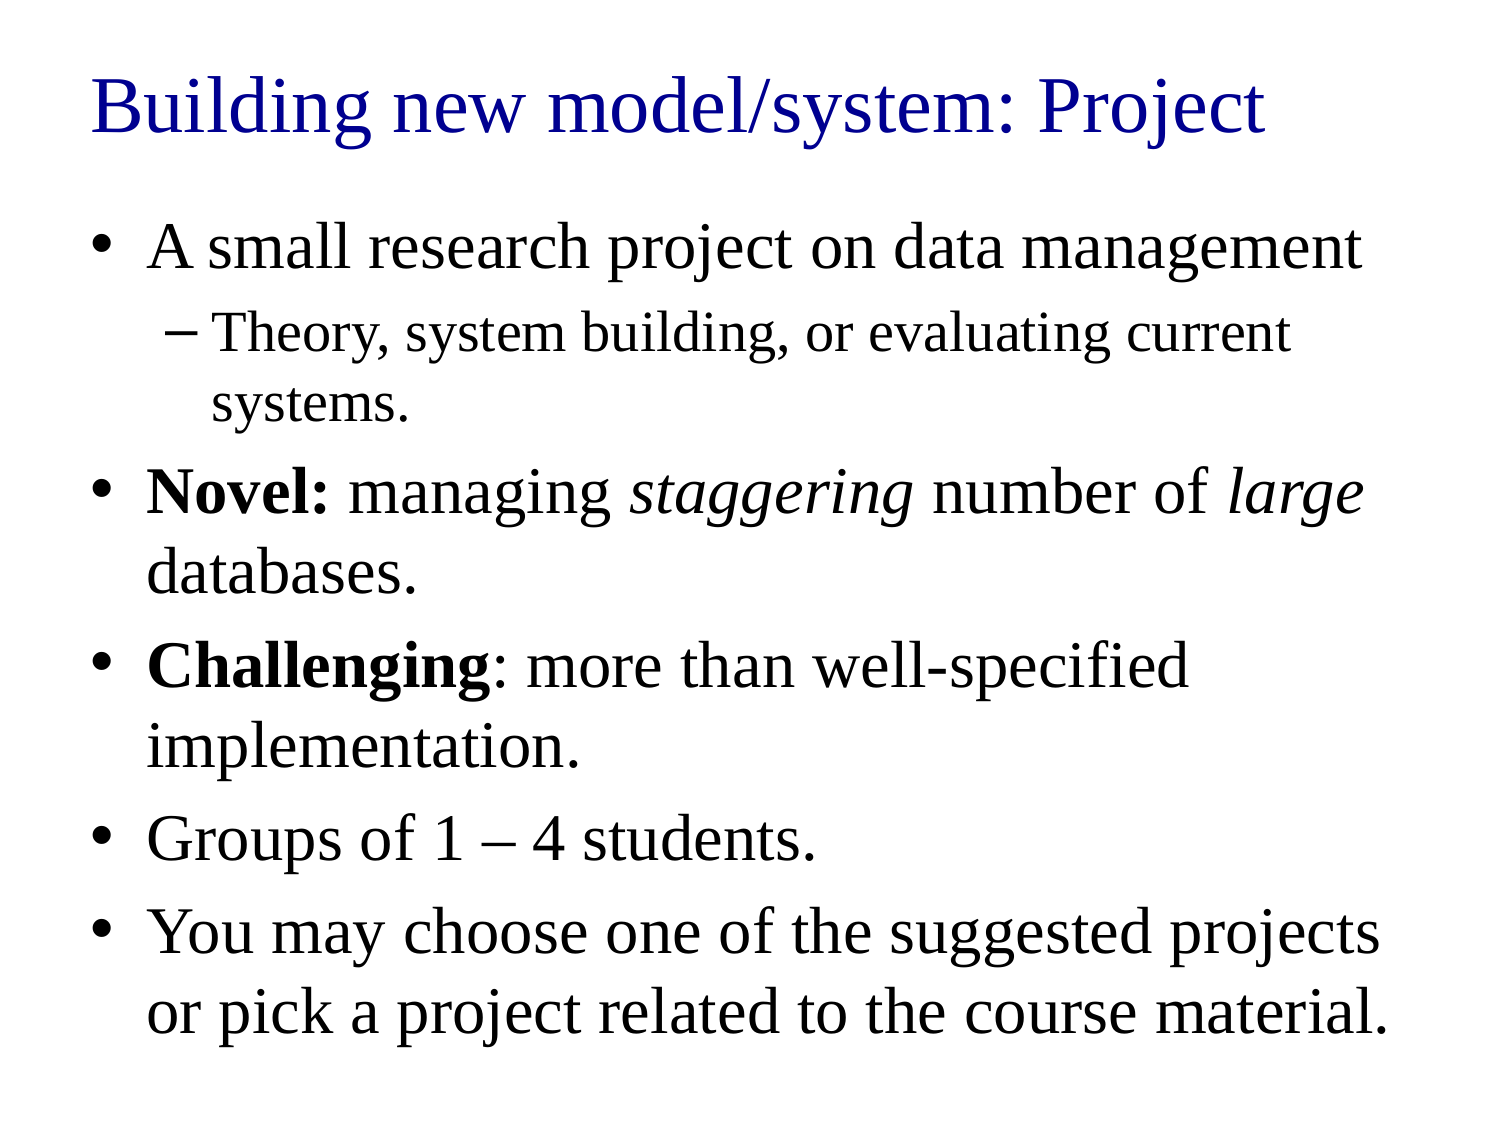

# Building new model/system: Project
A small research project on data management
Theory, system building, or evaluating current systems.
Novel: managing staggering number of large databases.
Challenging: more than well-specified implementation.
Groups of 1 – 4 students.
You may choose one of the suggested projects or pick a project related to the course material.